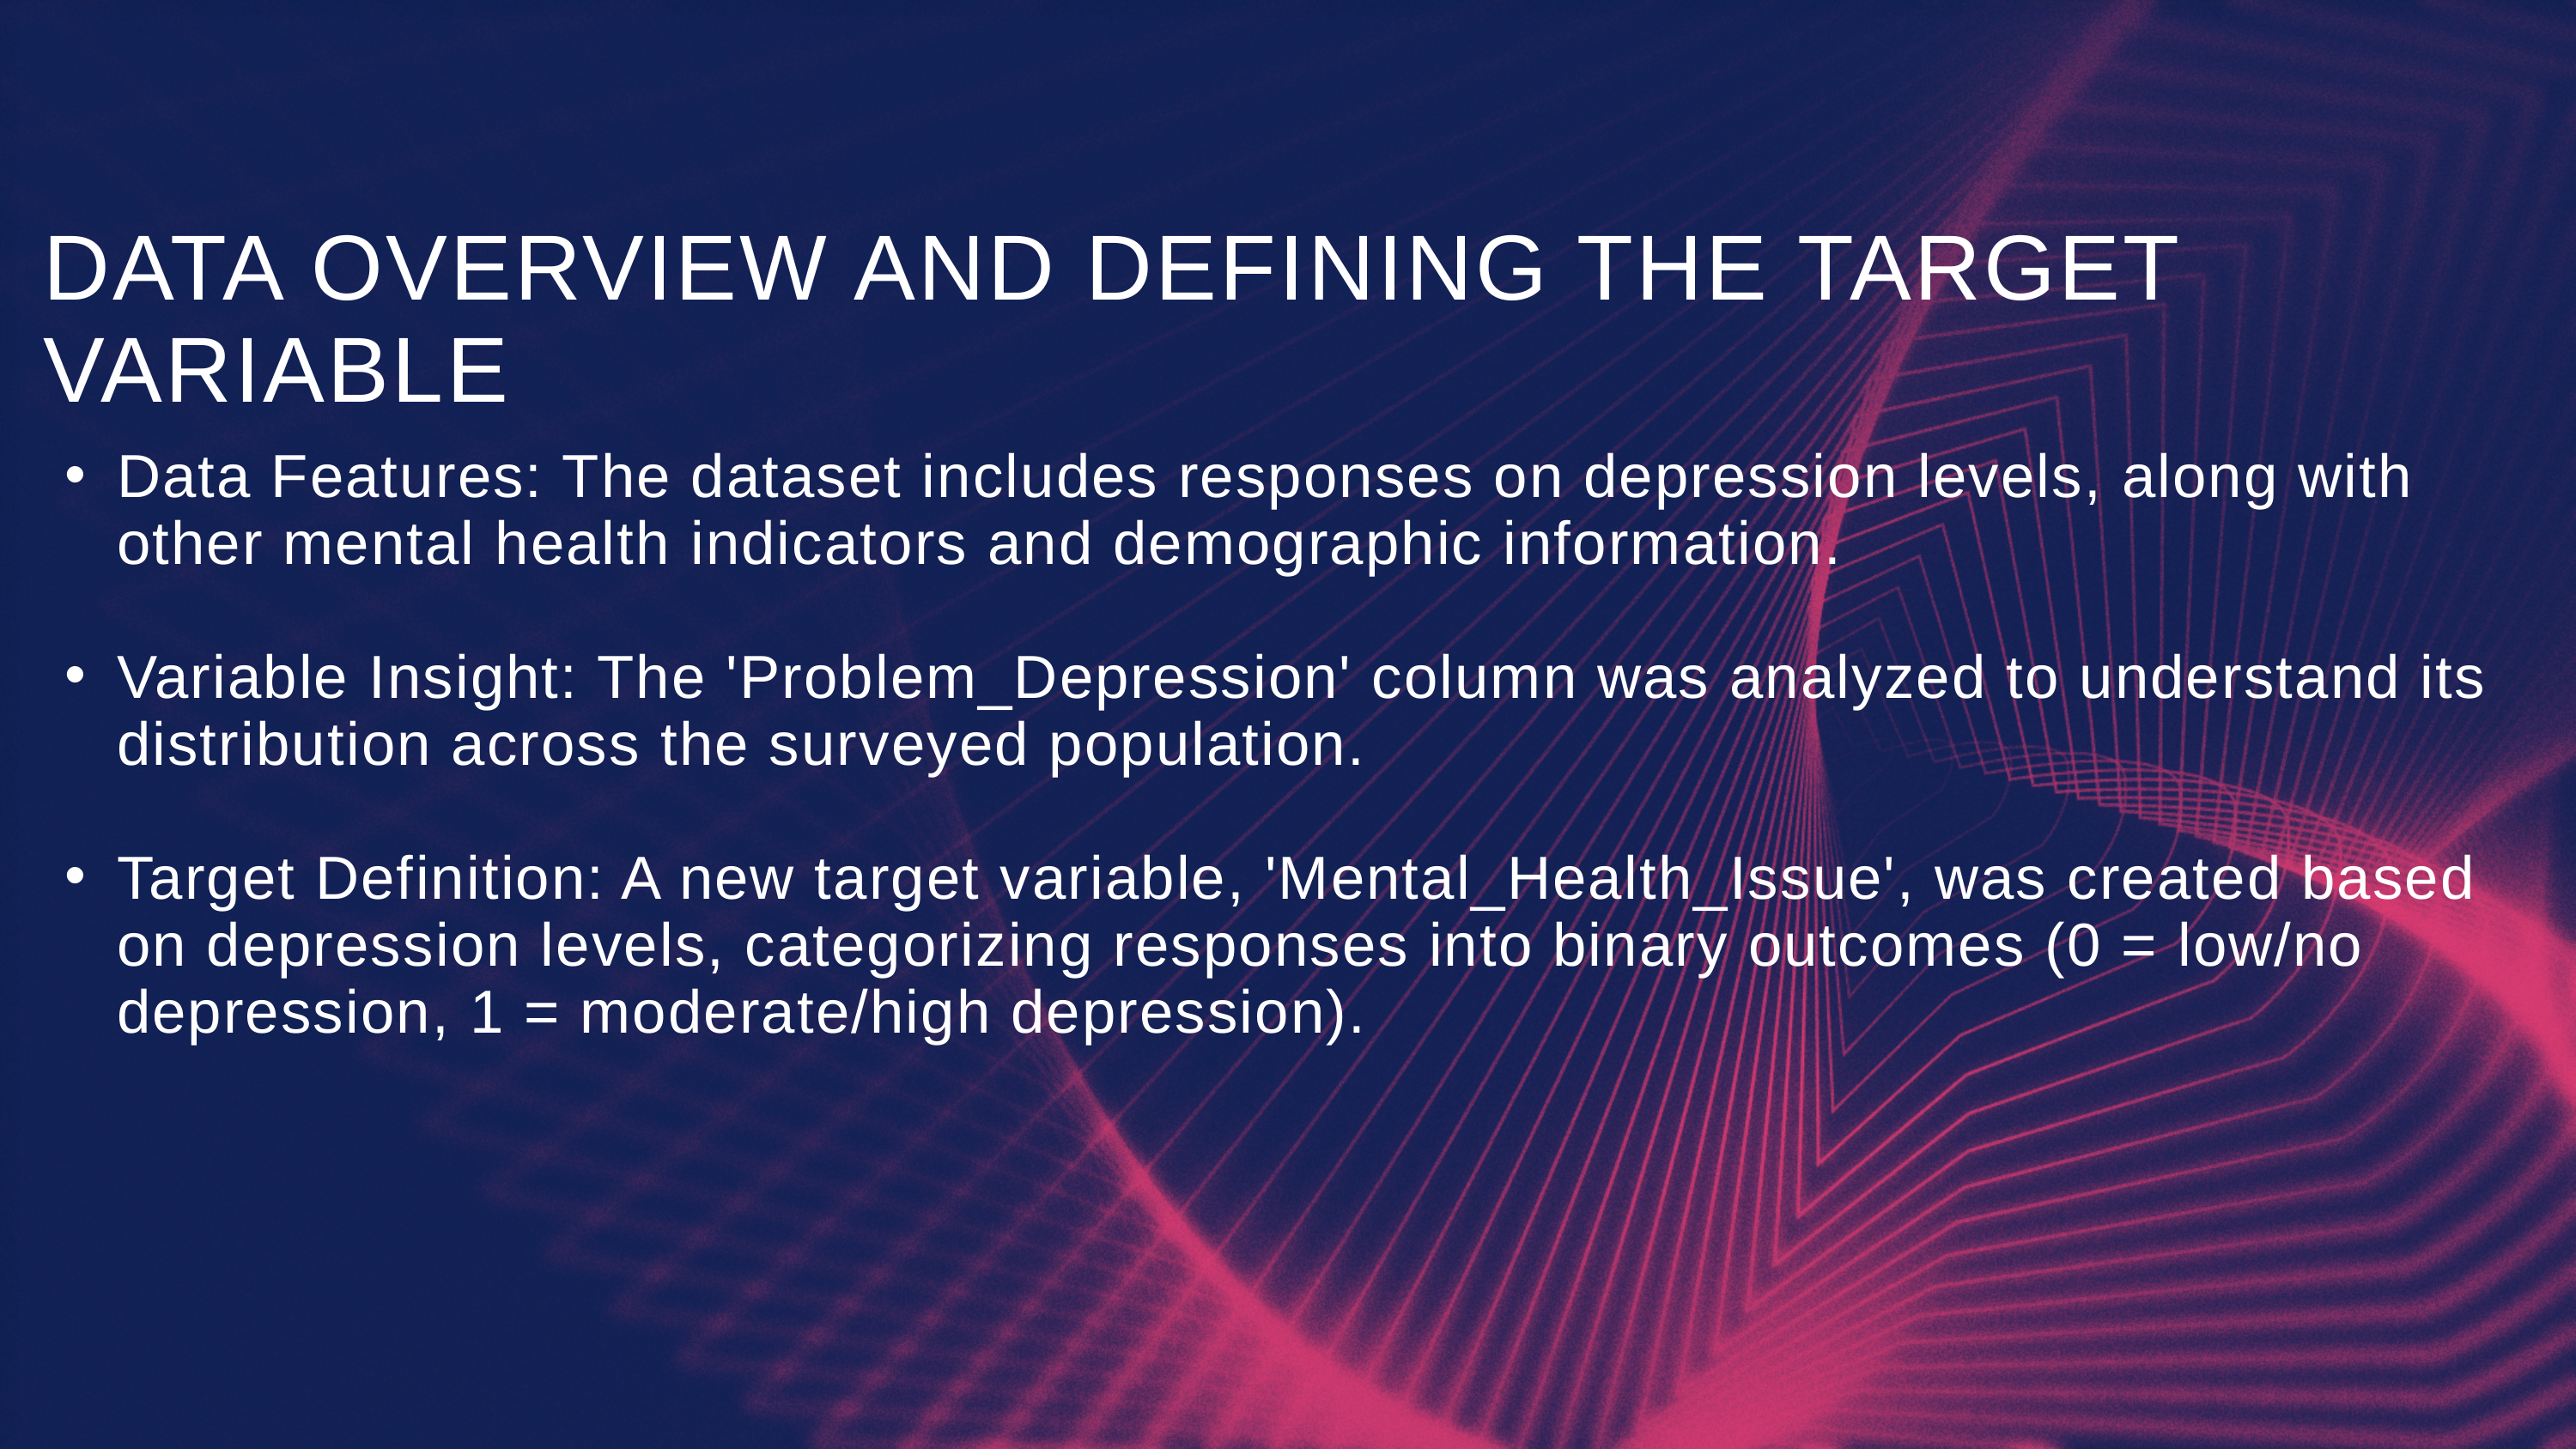

DATA OVERVIEW AND DEFINING THE TARGET VARIABLE

Data Features: The dataset includes responses on depression levels, along with other mental health indicators and demographic information.

Variable Insight: The 'Problem_Depression' column was analyzed to understand its distribution across the surveyed population.

Target Definition: A new target variable, 'Mental_Health_Issue', was created based on depression levels, categorizing responses into binary outcomes (0 = low/no depression, 1 = moderate/high depression).